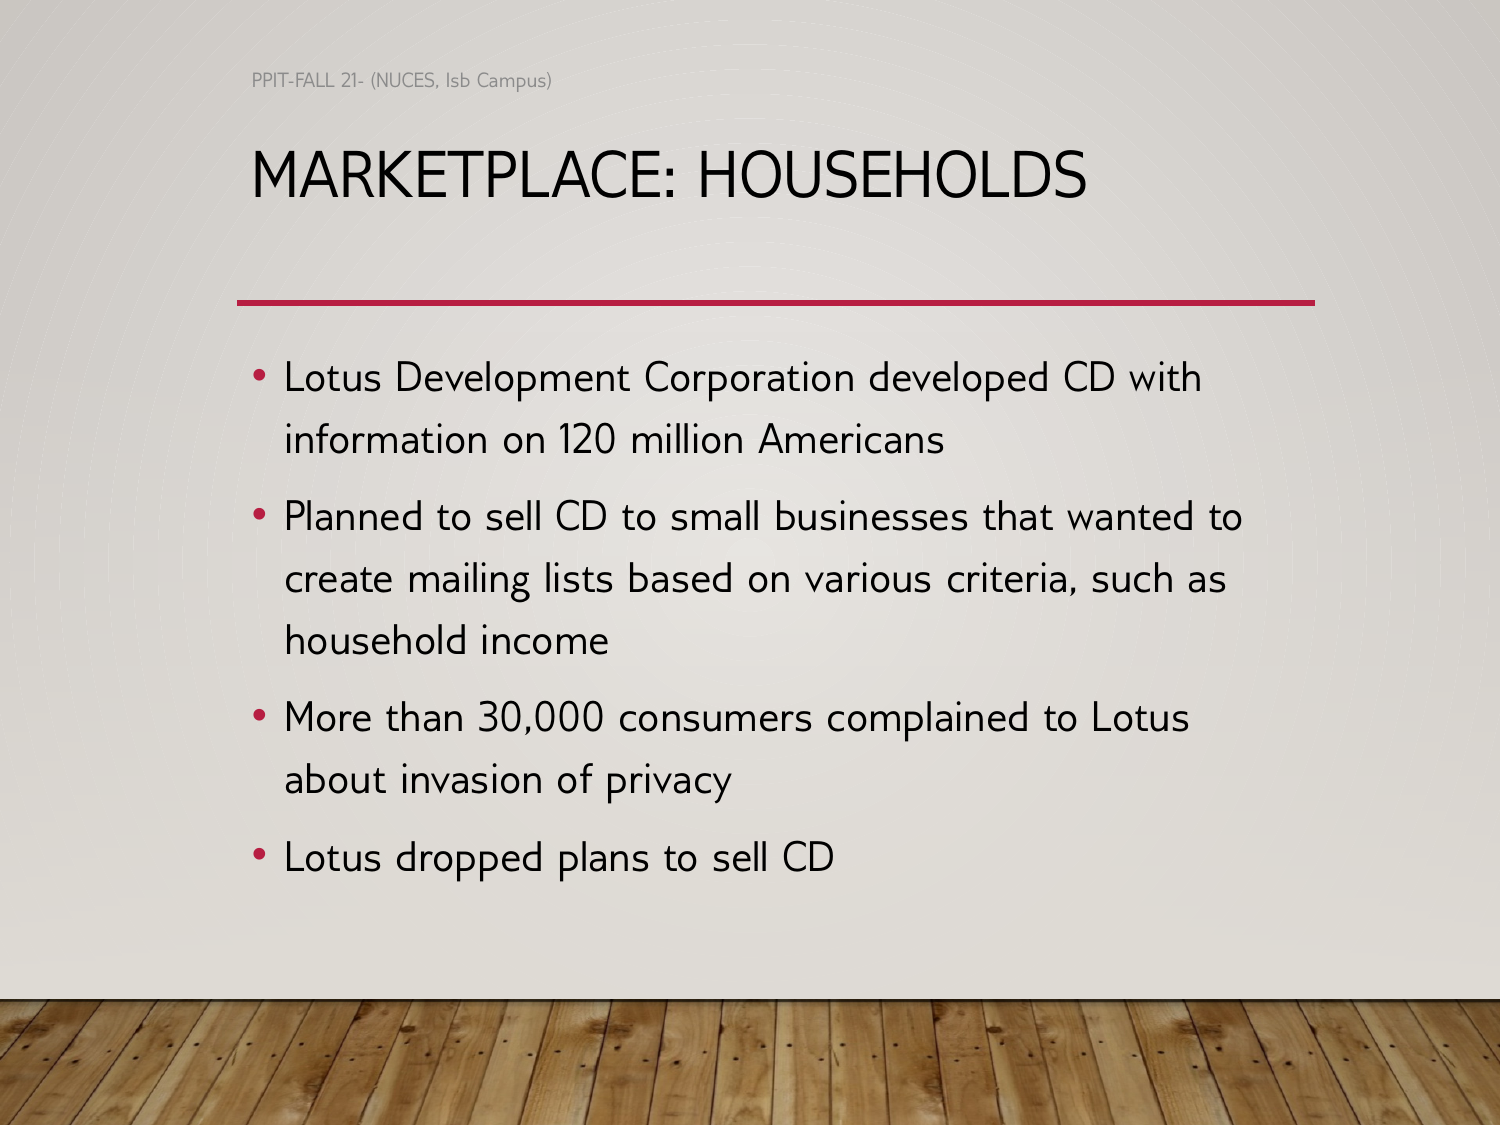

PPIT-FALL 21- (NUCES, Isb Campus)
# Marketplace: Households
Lotus Development Corporation developed CD with information on 120 million Americans
Planned to sell CD to small businesses that wanted to create mailing lists based on various criteria, such as household income
More than 30,000 consumers complained to Lotus about invasion of privacy
Lotus dropped plans to sell CD